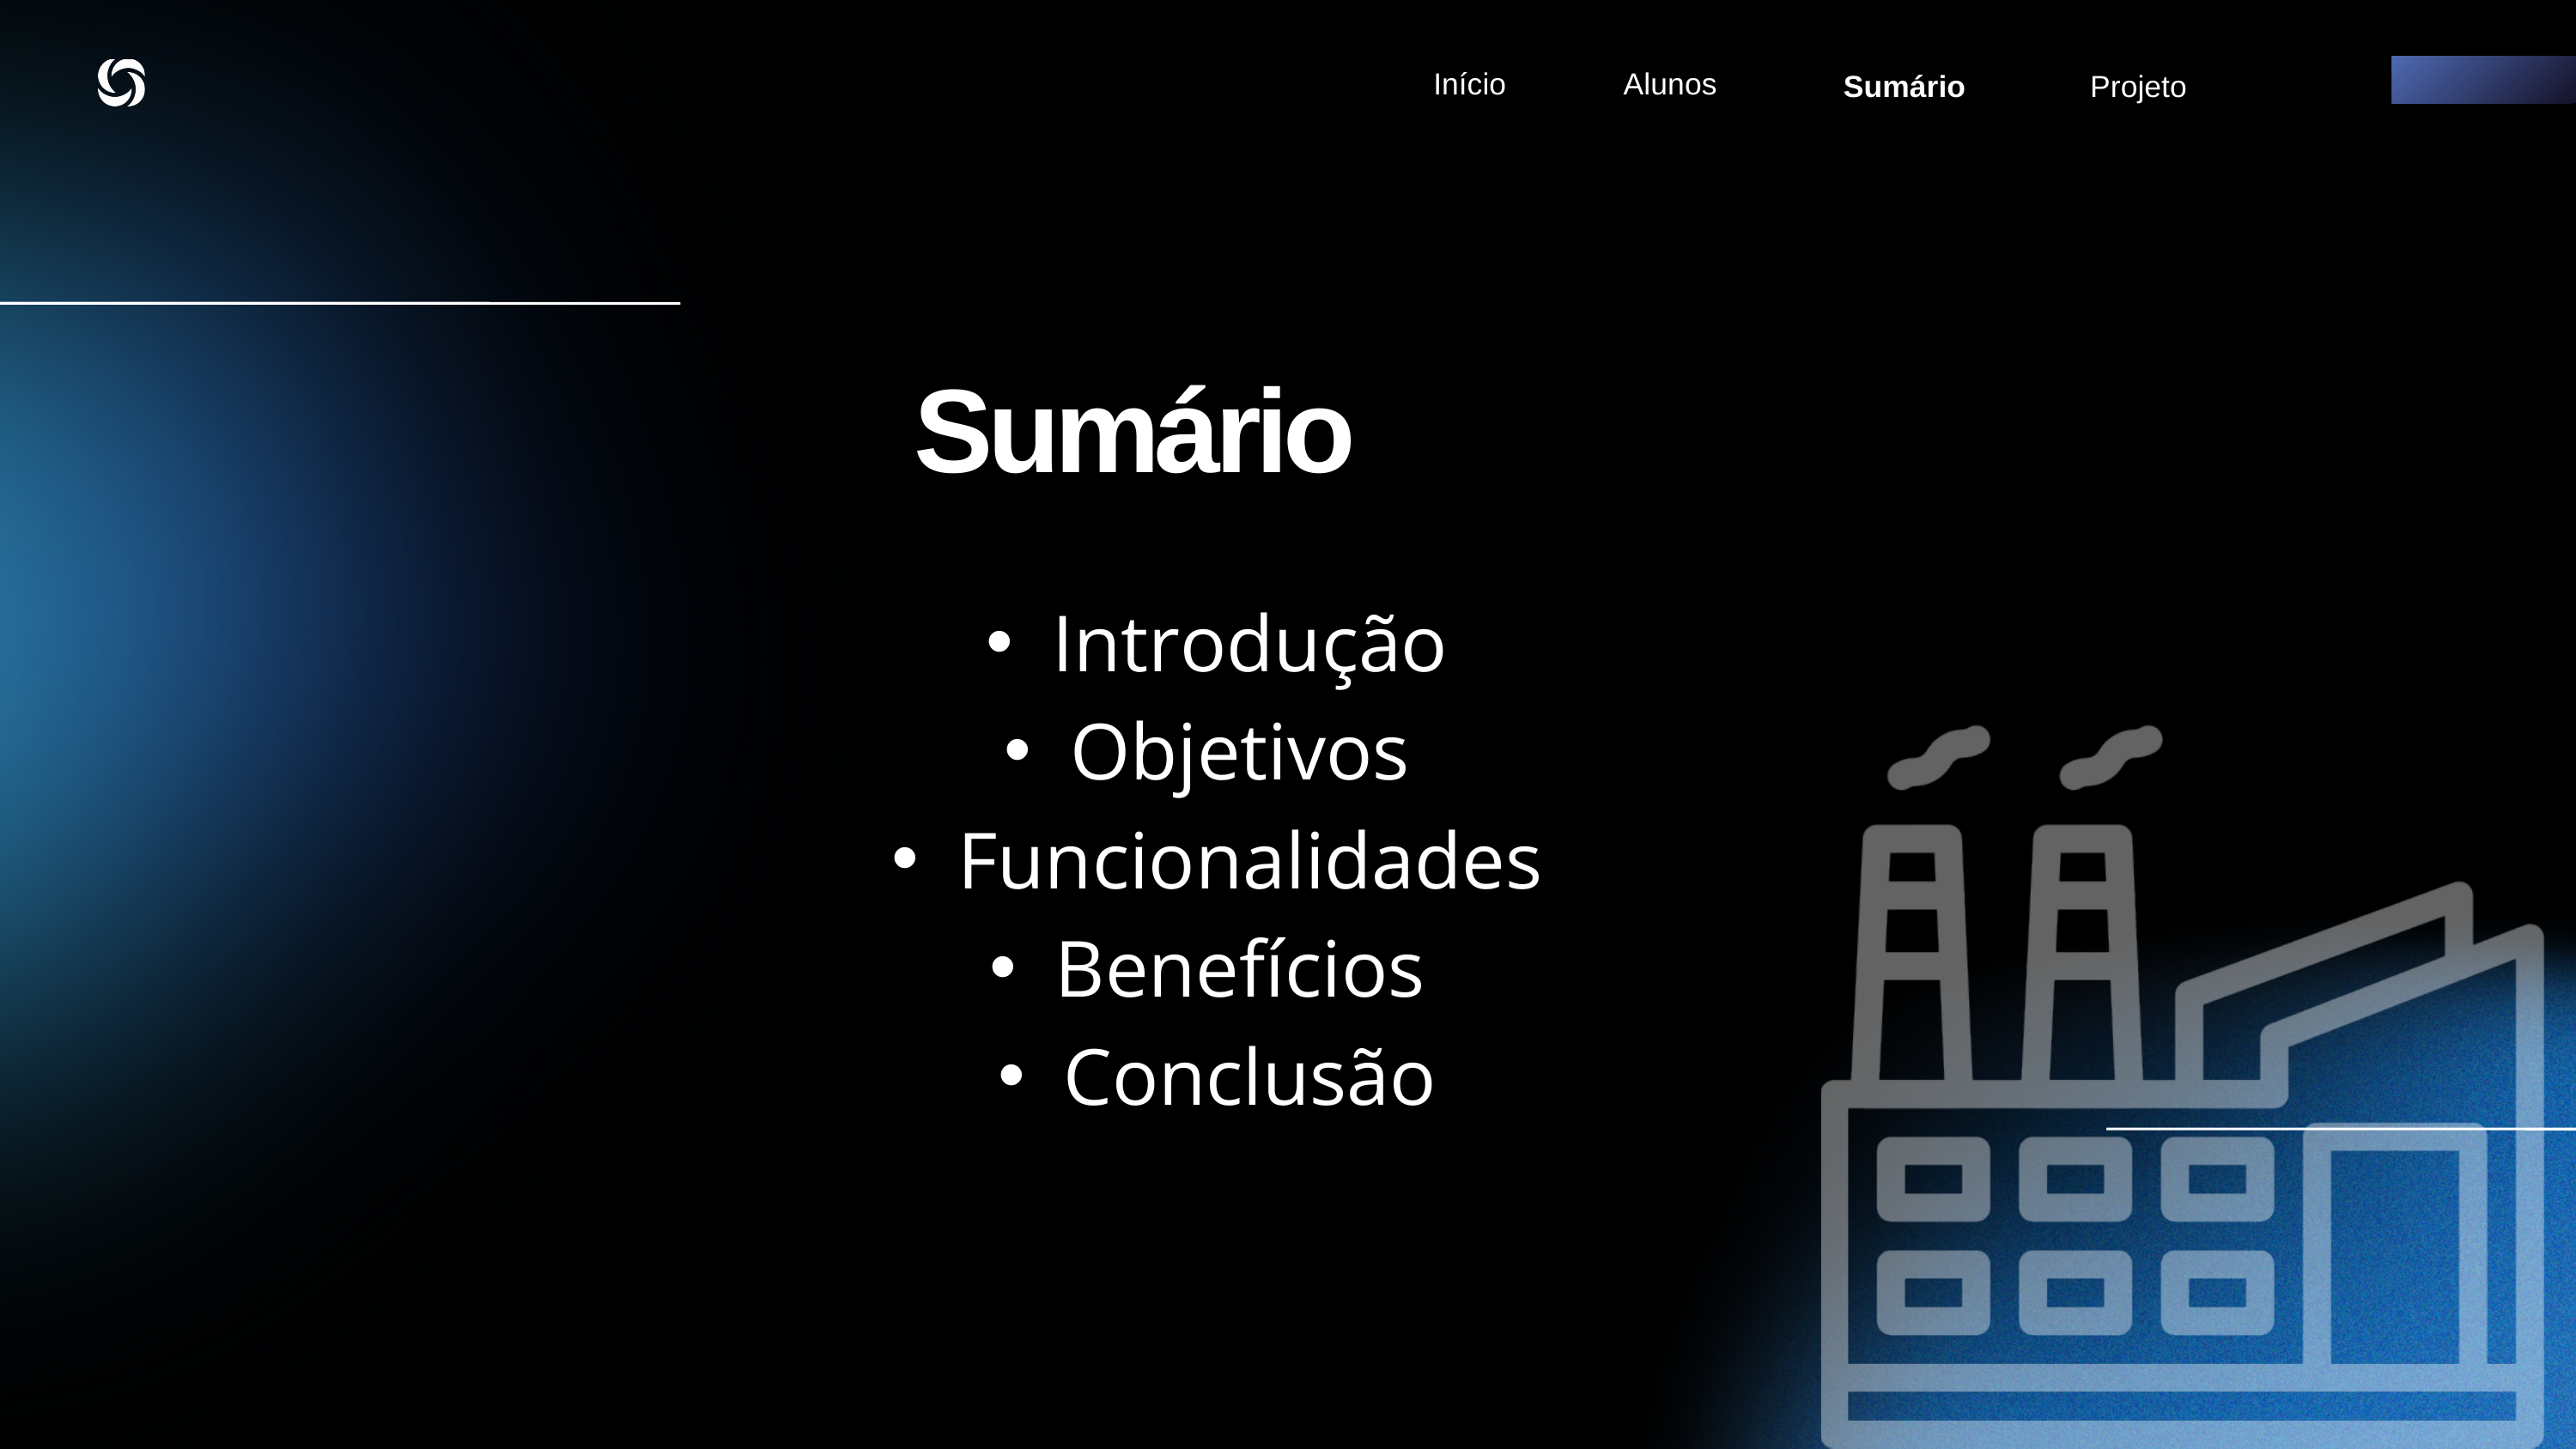

Início
Alunos

Sumário
Projeto

 Sumário
Introdução
Objetivos
Funcionalidades
Benefícios
Conclusão